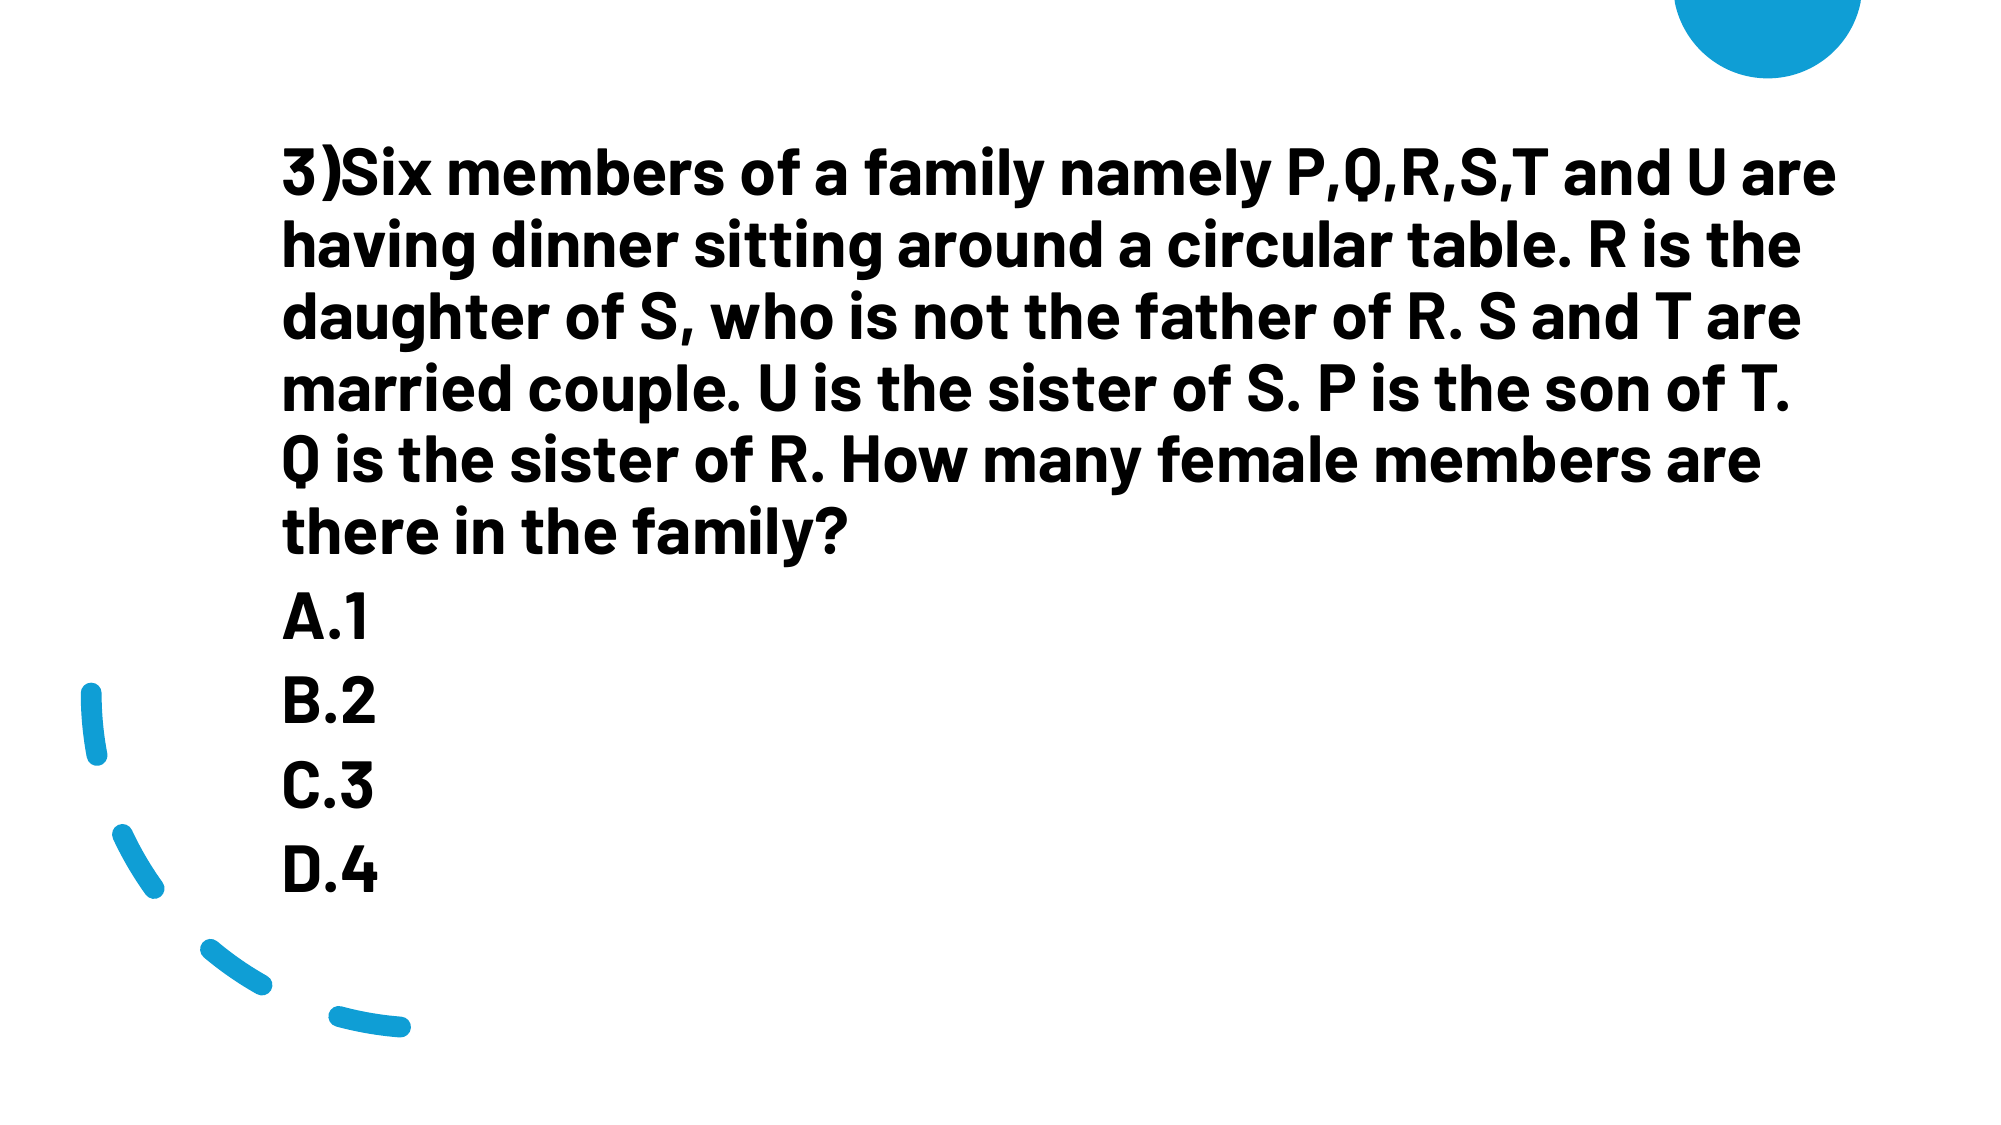

3)Six members of a family namely P,Q,R,S,T and U are having dinner sitting around a circular table. R is the daughter of S, who is not the father of R. S and T are married couple. U is the sister of S. P is the son of T. Q is the sister of R. How many female members are there in the family?
A.1
B.2
C.3
D.4